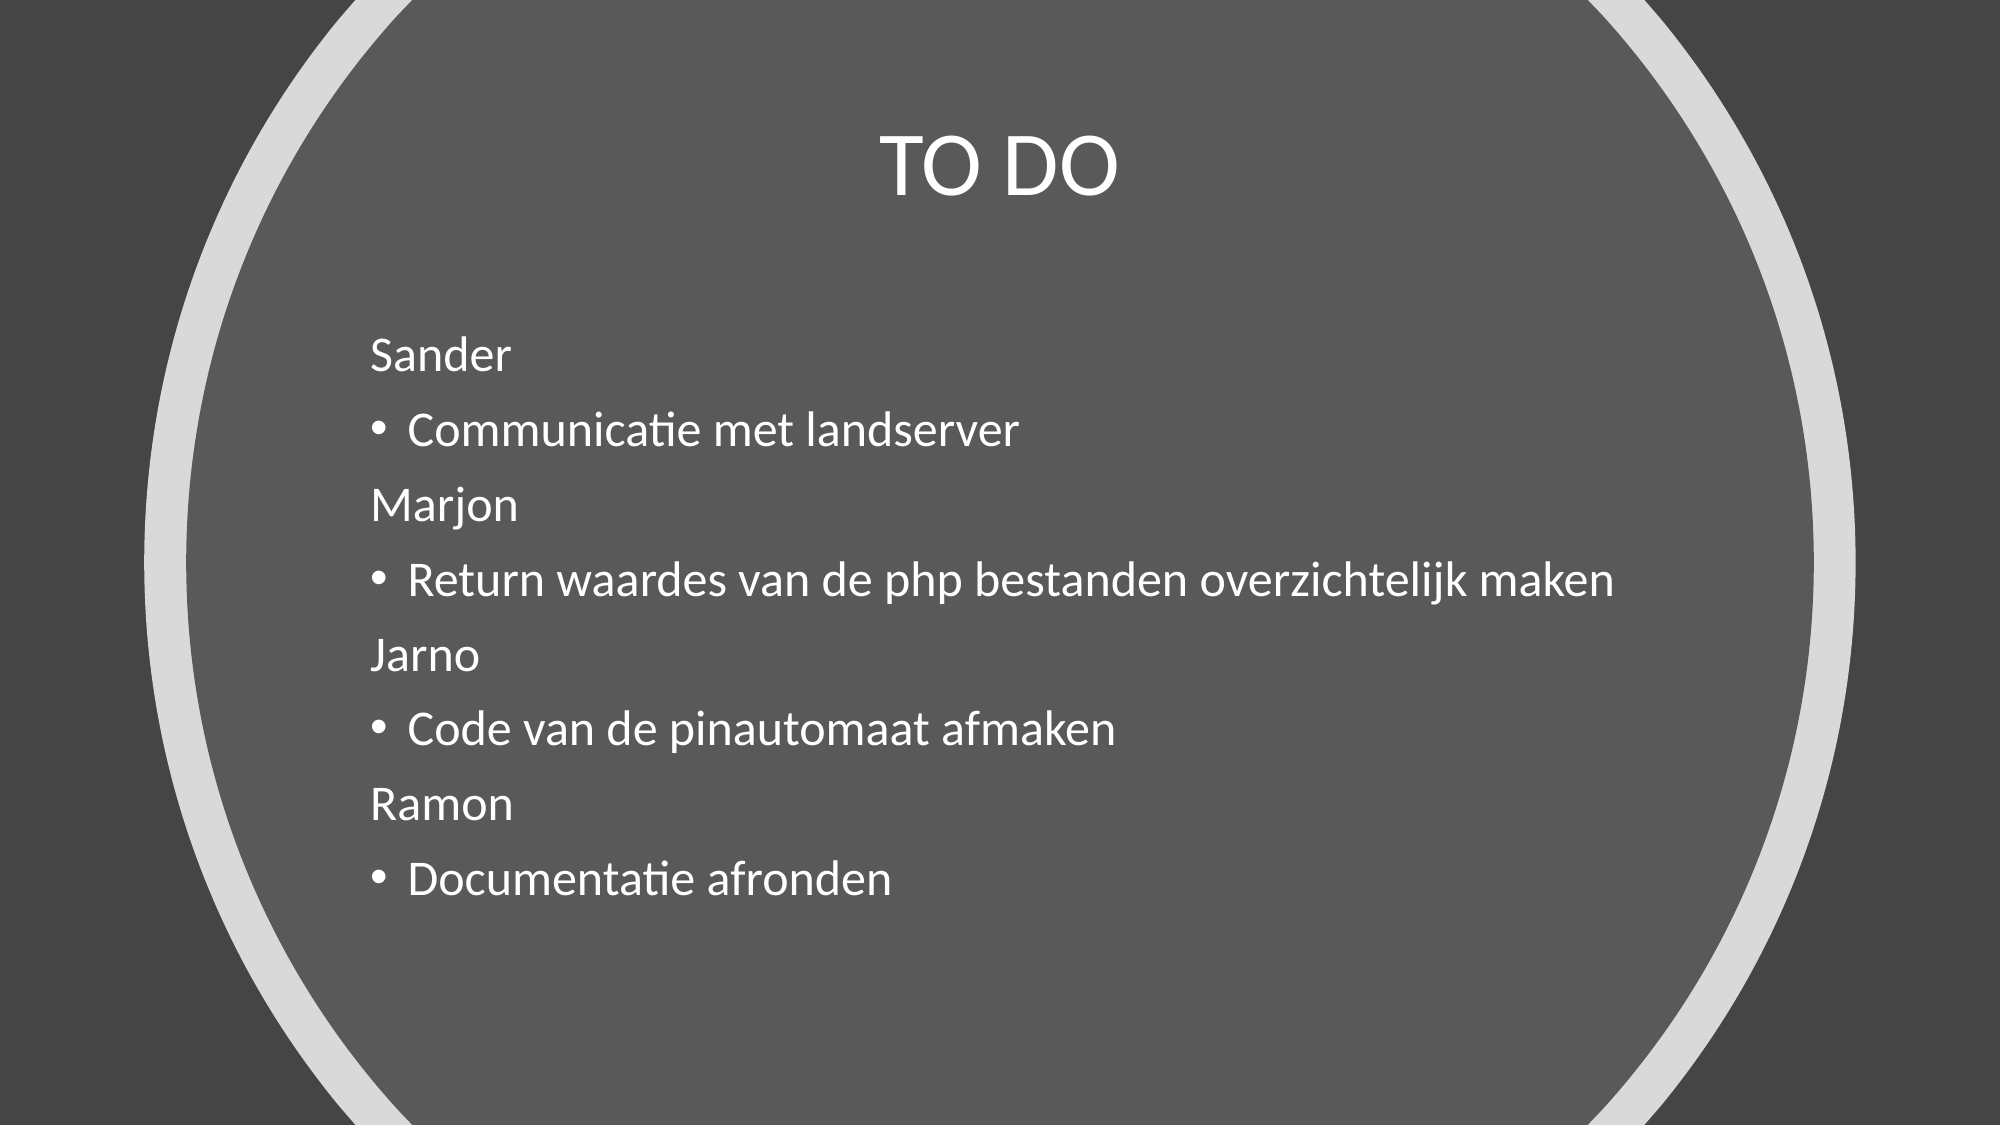

# TO DO
Sander
Communicatie met landserver
Marjon
Return waardes van de php bestanden overzichtelijk maken
Jarno
Code van de pinautomaat afmaken
Ramon
Documentatie afronden